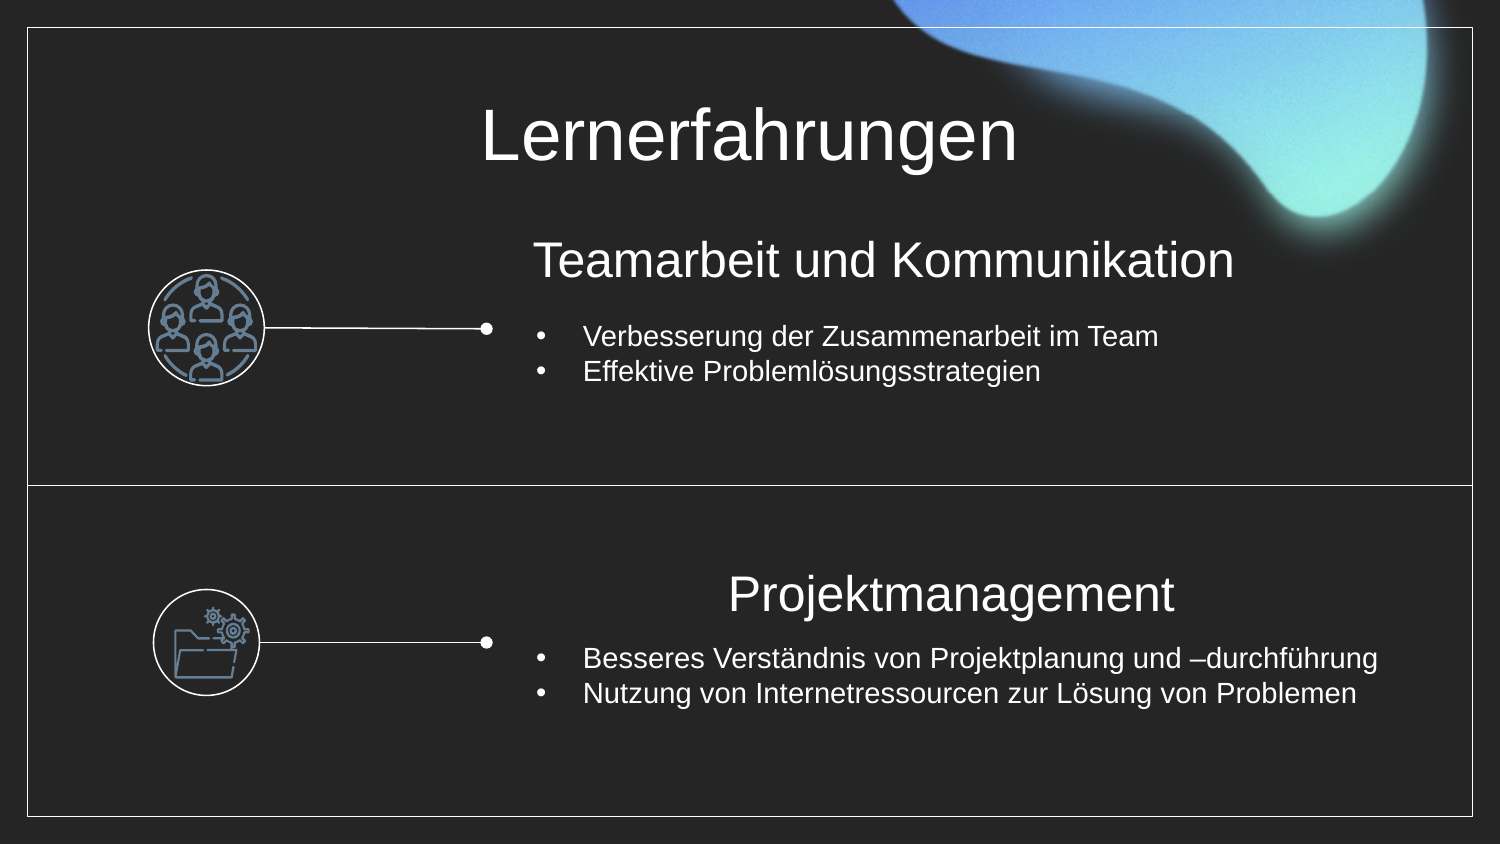

# Lernerfahrungen
Teamarbeit und Kommunikation

Verbesserung der Zusammenarbeit im Team
Effektive Problemlösungsstrategien
Projektmanagement

Besseres Verständnis von Projektplanung und –durchführung
Nutzung von Internetressourcen zur Lösung von Problemen